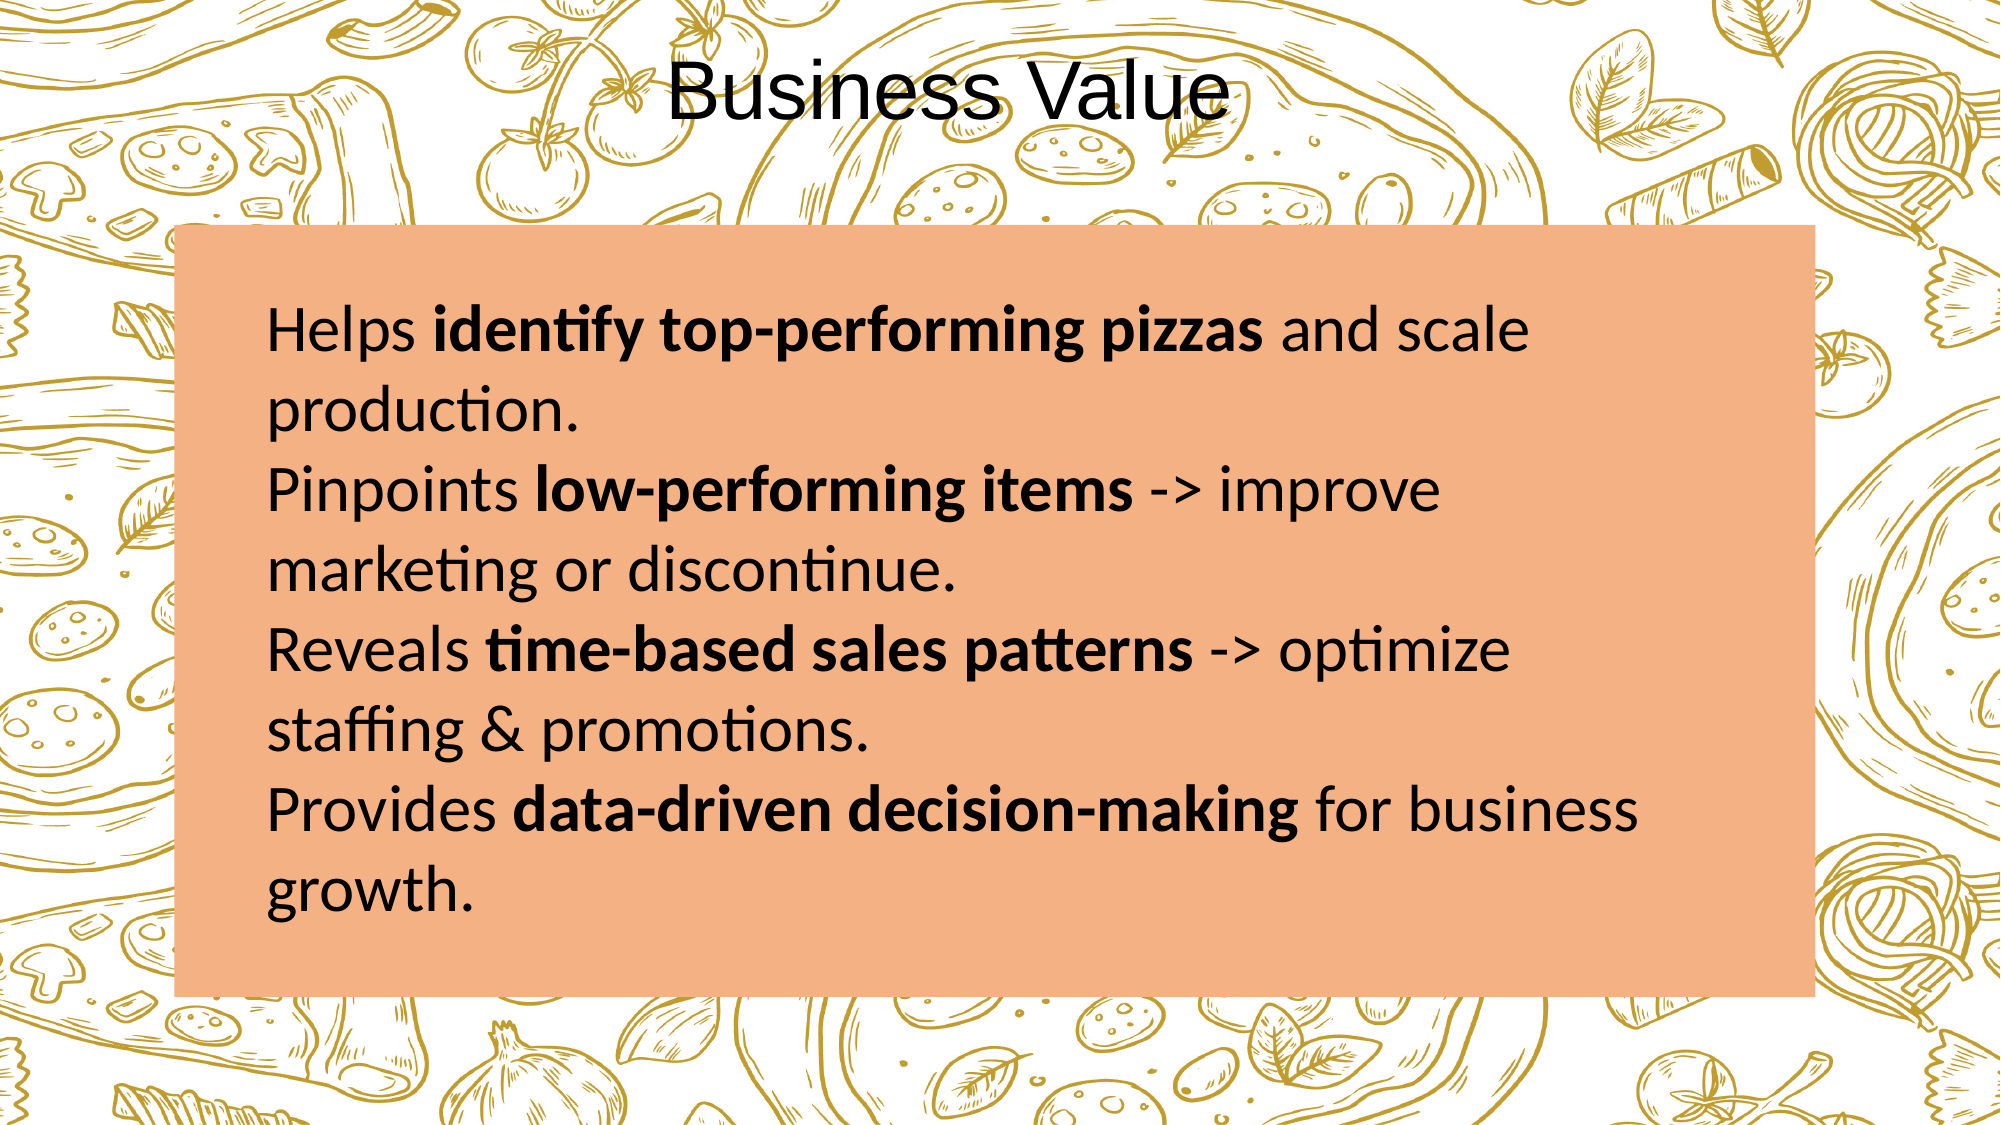

Business Value

Helps identify top-performing pizzas and scale production.
Pinpoints low-performing items -> improve marketing or discontinue.
Reveals time-based sales patterns -> optimize staffing & promotions.
Provides data-driven decision-making for business growth.